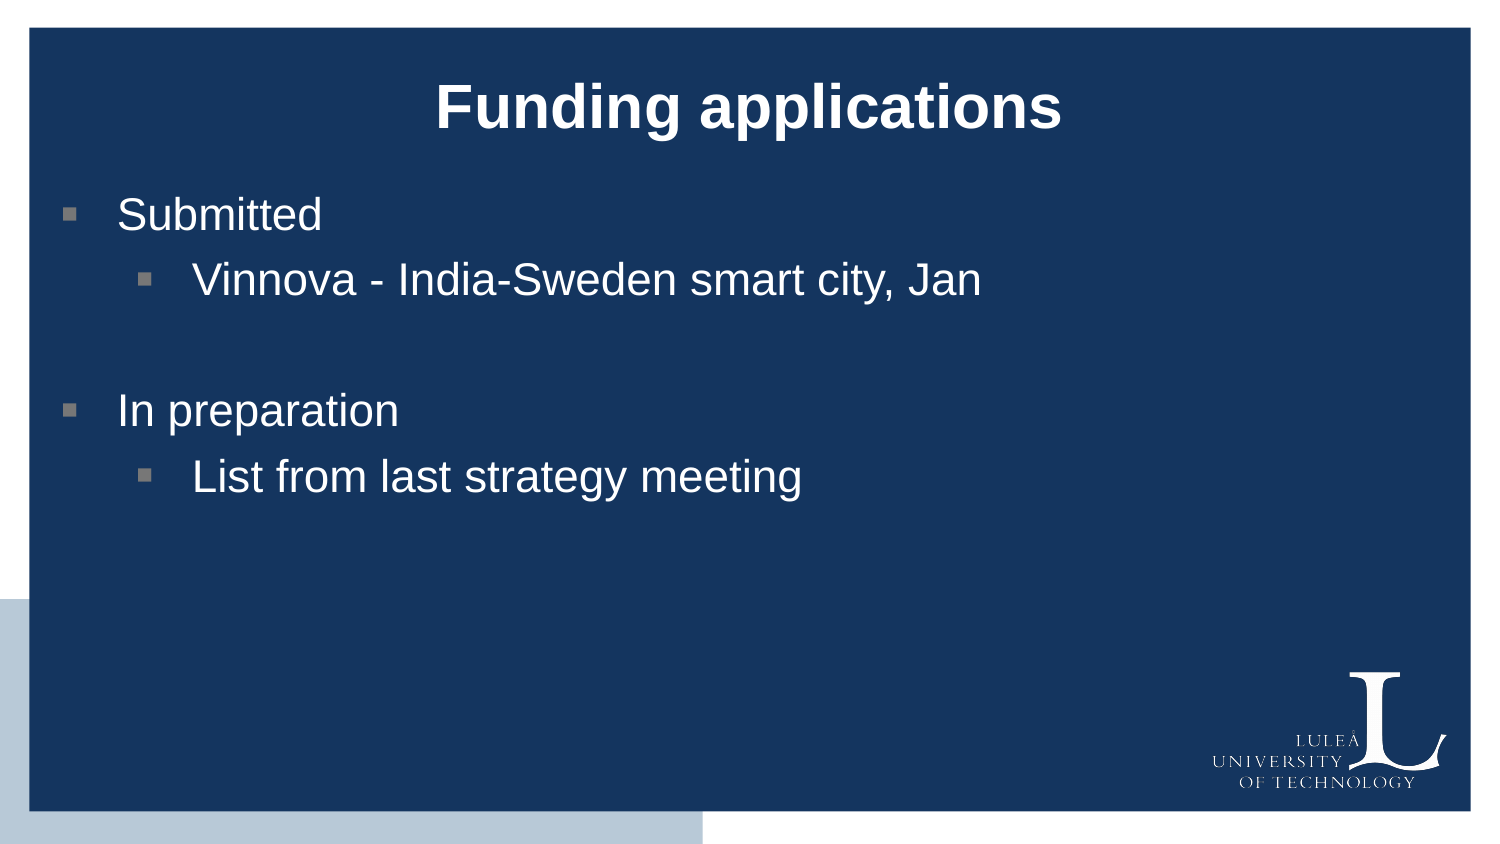

# Funding applications
Submitted
Vinnova - India-Sweden smart city, Jan

In preparation
List from last strategy meeting
10